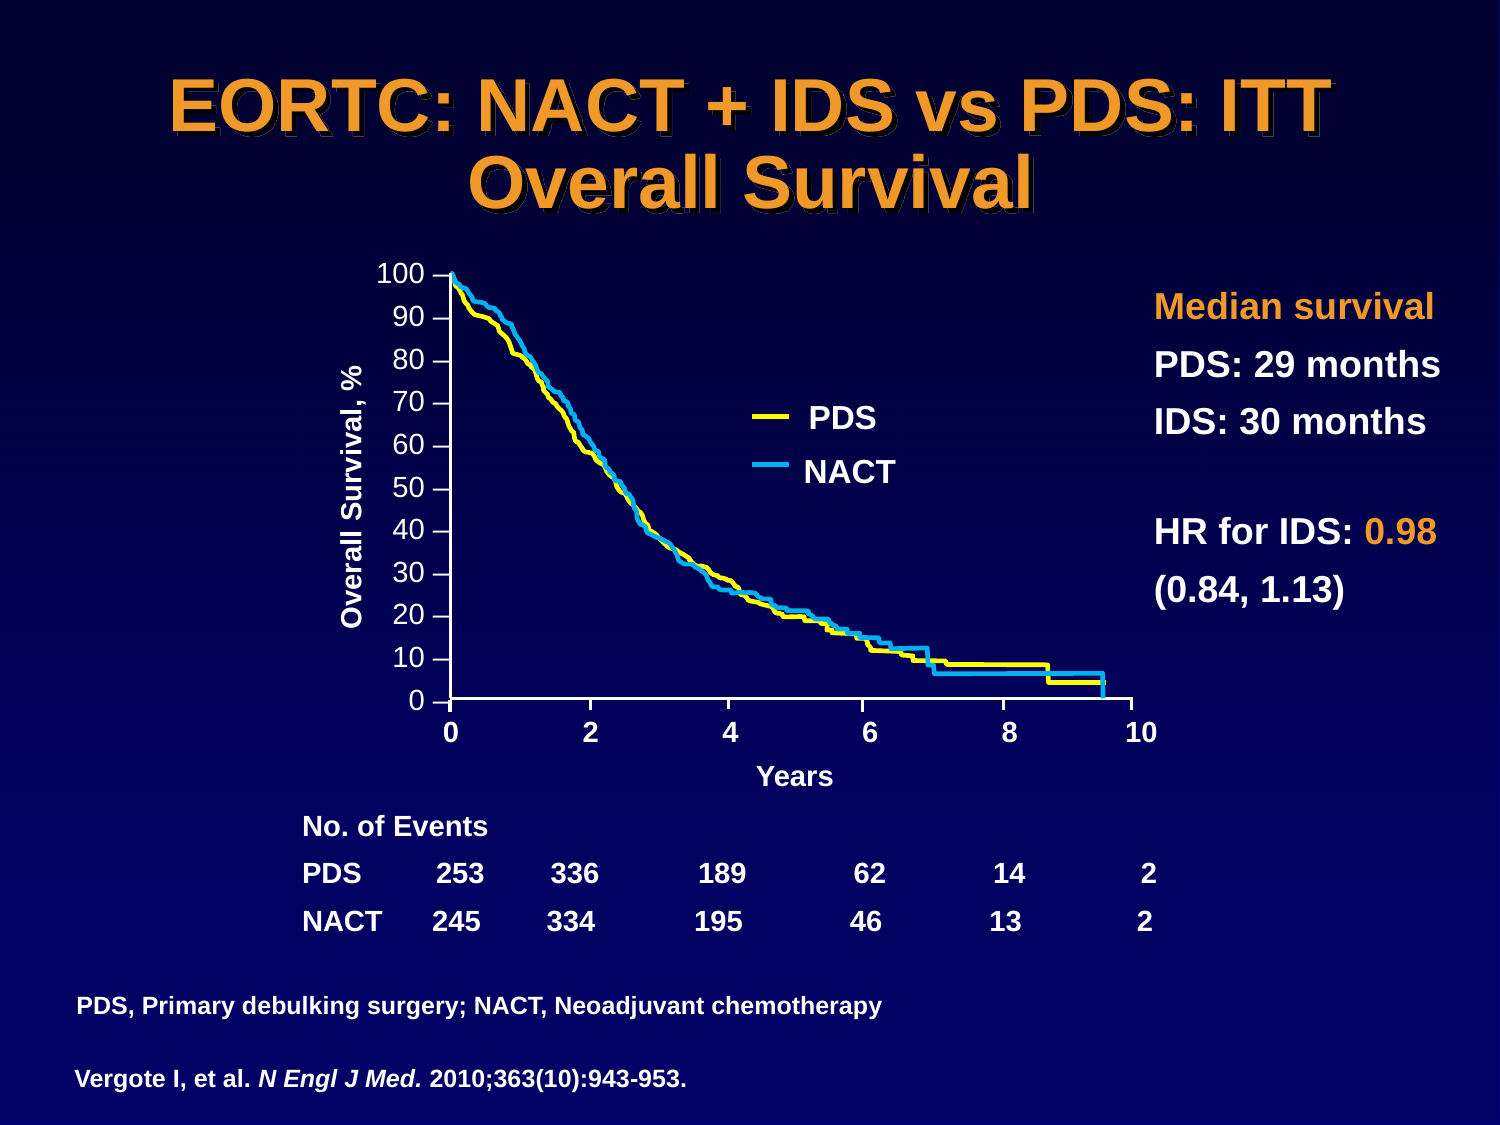

# EORTC: NACT + IDS vs PDS: ITT Overall Survival
100 –
90 –
80 –
70 –
60 –
50 –
40 –
30 –
20 –
10 –
0 –

Median survival
PDS: 29 months
IDS: 30 months

PDS
NACT

Overall Survival, %
HR for IDS: 0.98
(0.84, 1.13)

0               2               4               6               8             10
Years
No. of Events
PDS         253        336            189             62             14              2
NACT      245        334            195             46             13              2
PDS, Primary debulking surgery; NACT, Neoadjuvant chemotherapy
Vergote I, et al. N Engl J Med. 2010;363(10):943-953.